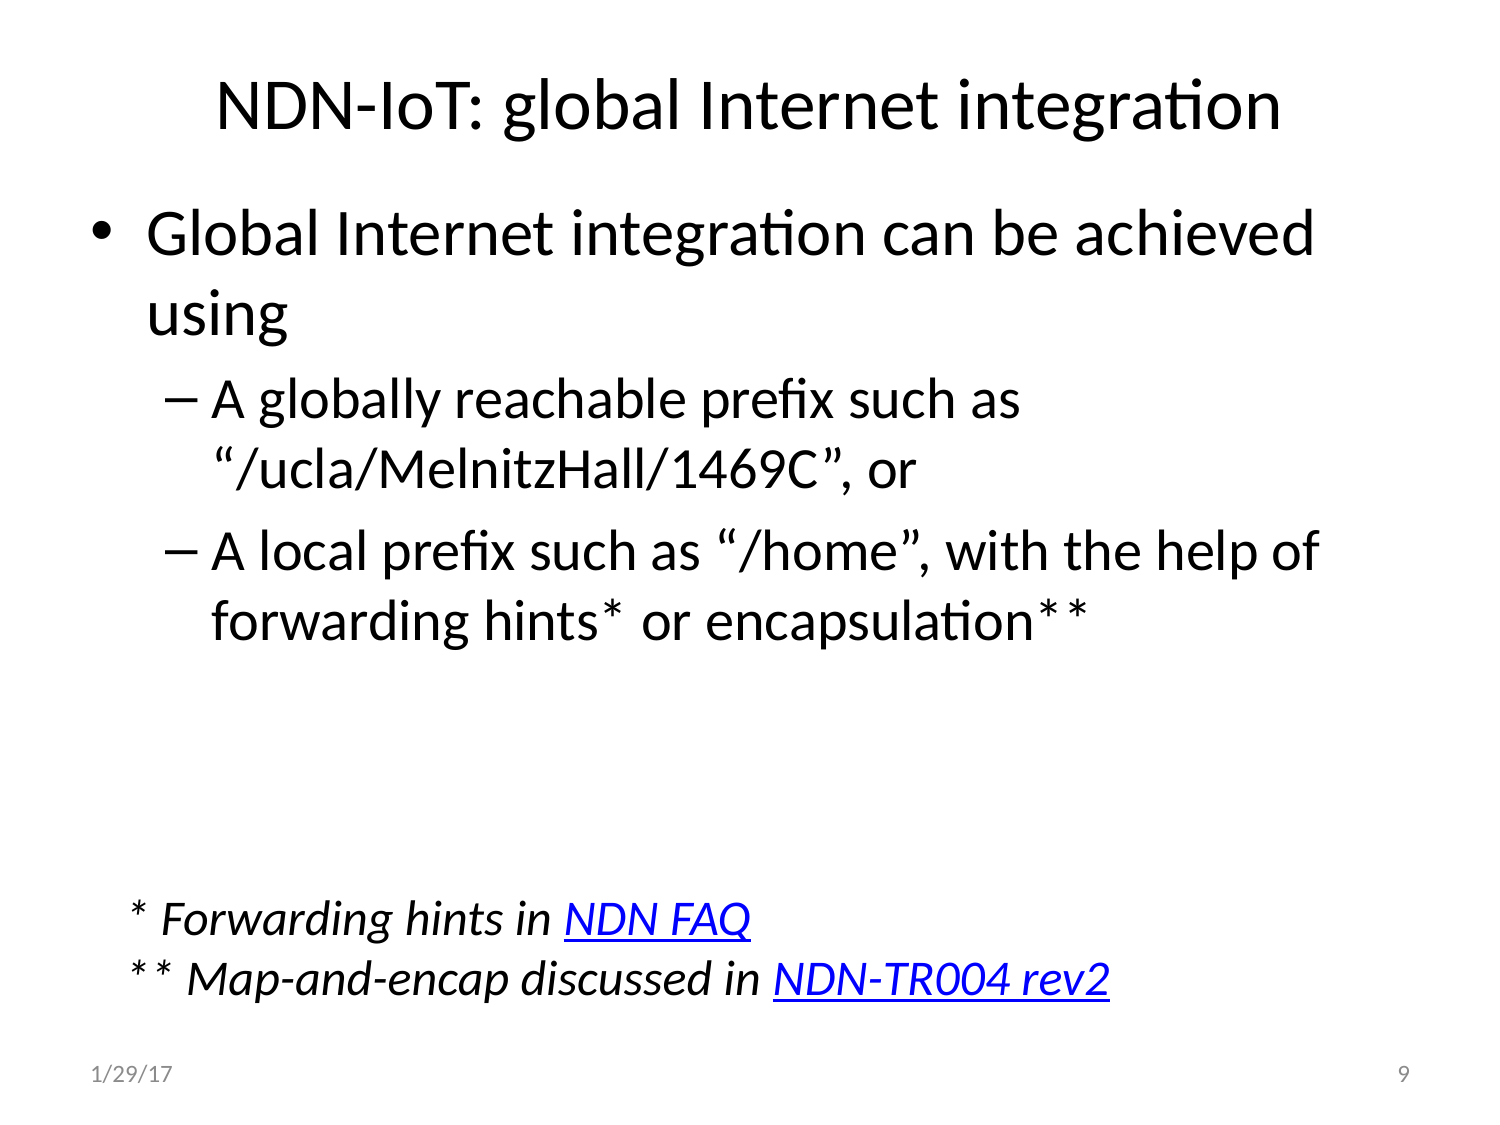

# NDN-IoT: global Internet integration
Global Internet integration can be achieved using
A globally reachable prefix such as “/ucla/MelnitzHall/1469C”, or
A local prefix such as “/home”, with the help of forwarding hints* or encapsulation**
* Forwarding hints in NDN FAQ
** Map-and-encap discussed in NDN-TR004 rev2
1/29/17
9